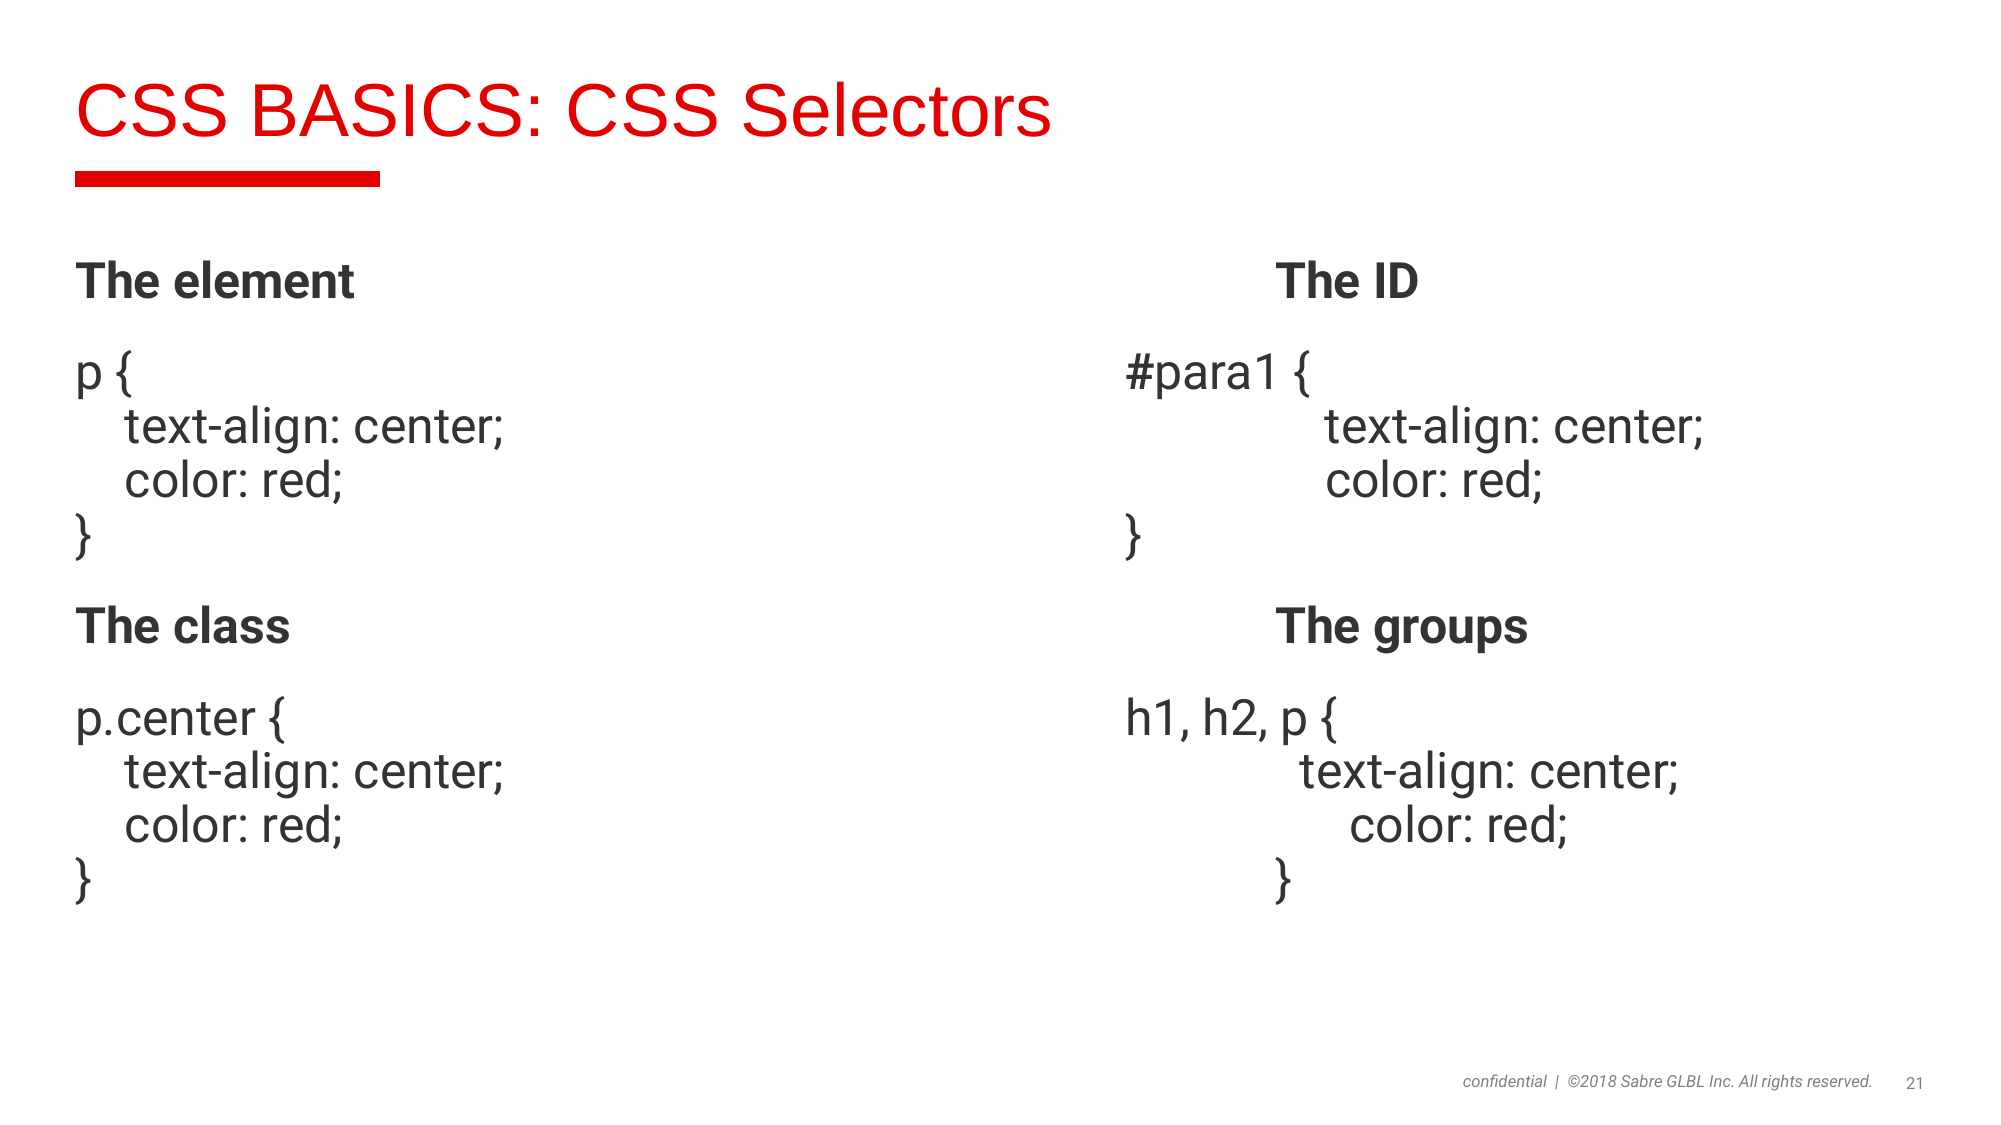

# CSS BASICS: CSS Selectors
The element							The ID
p {							#para1 {
    text-align: center;						    text-align: center;
    color: red;							    color: red;
}							}
The class							The groups
p.center {						h1, h2, p {
    text-align: center;						  text-align: center;
    color: red;							      color: red;
}								}